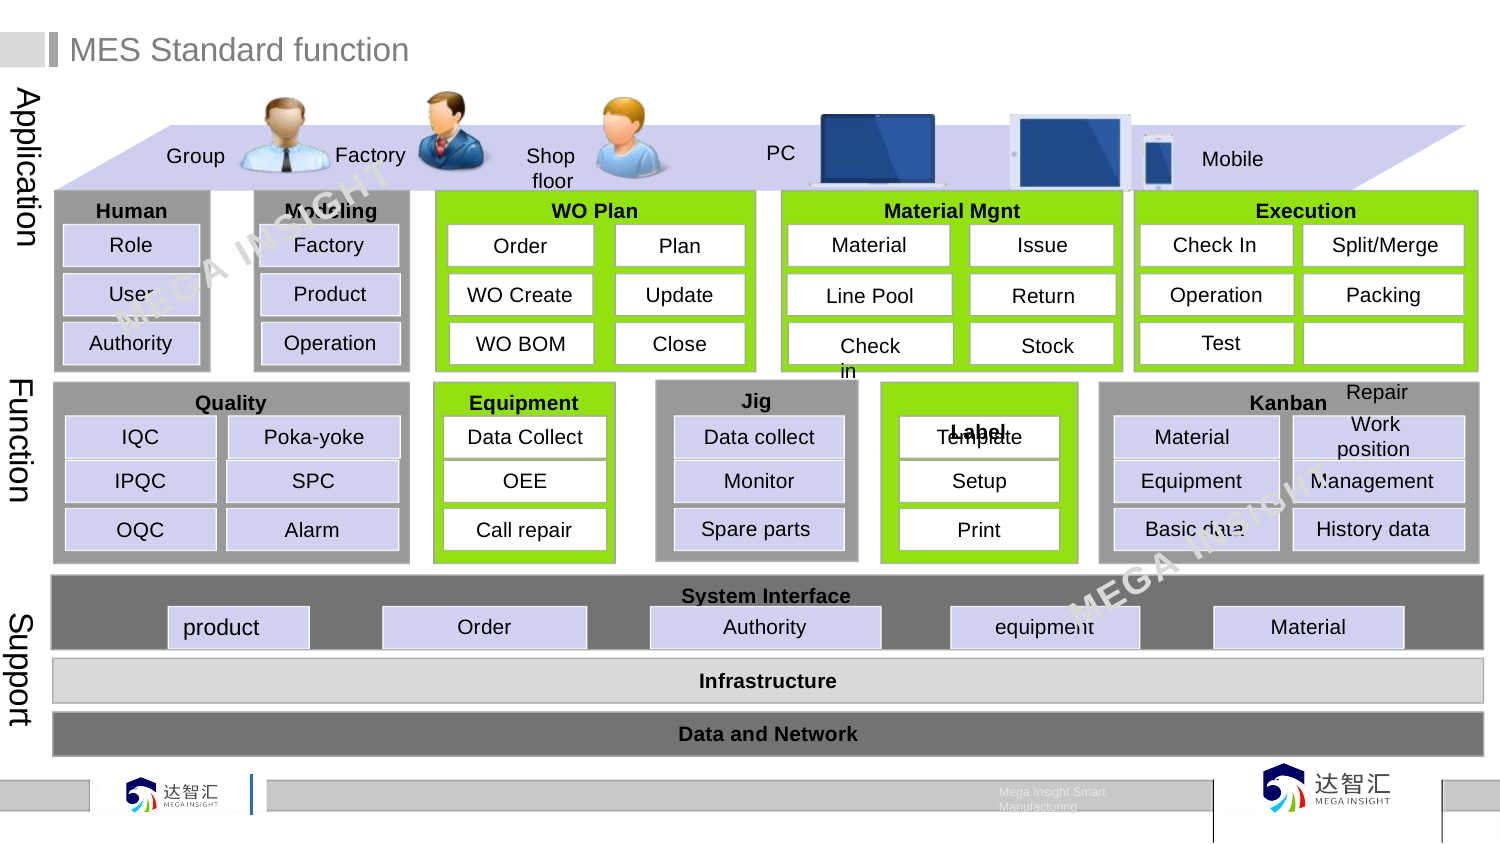

# MES Standard function

Application

PC
Factory
Group
Shop  floor
Mobile
Material Mgnt
Material	Issue

Line Pool	Return

Check	Stock in

Label
Execution
Check In	Split/Merge
Operation	Packing  Test		Repair

INSIGHT
Human
Modeling
WO Plan

Role
Factory
Order
Plan

MEGA
User
Product
WO Create
Update

Authority
Operation
WO BOM
Close
Function

Jig
Quality
Equipment
Kanban
Work  position

Data collect
Monitor
Material
Equipment
IQC
IPQC
Poka-yoke
SPC
Data Collect
OEE
Template
Setup

Management

Spare parts
Basic data
History data
OQC
Alarm
Call repair
Print
MEGA INSIGHT

System Interface

Support
product
Order
Authority
equipment
Material

Infrastructure

Data and Network

10

Mega Insight Smart Manufacturing